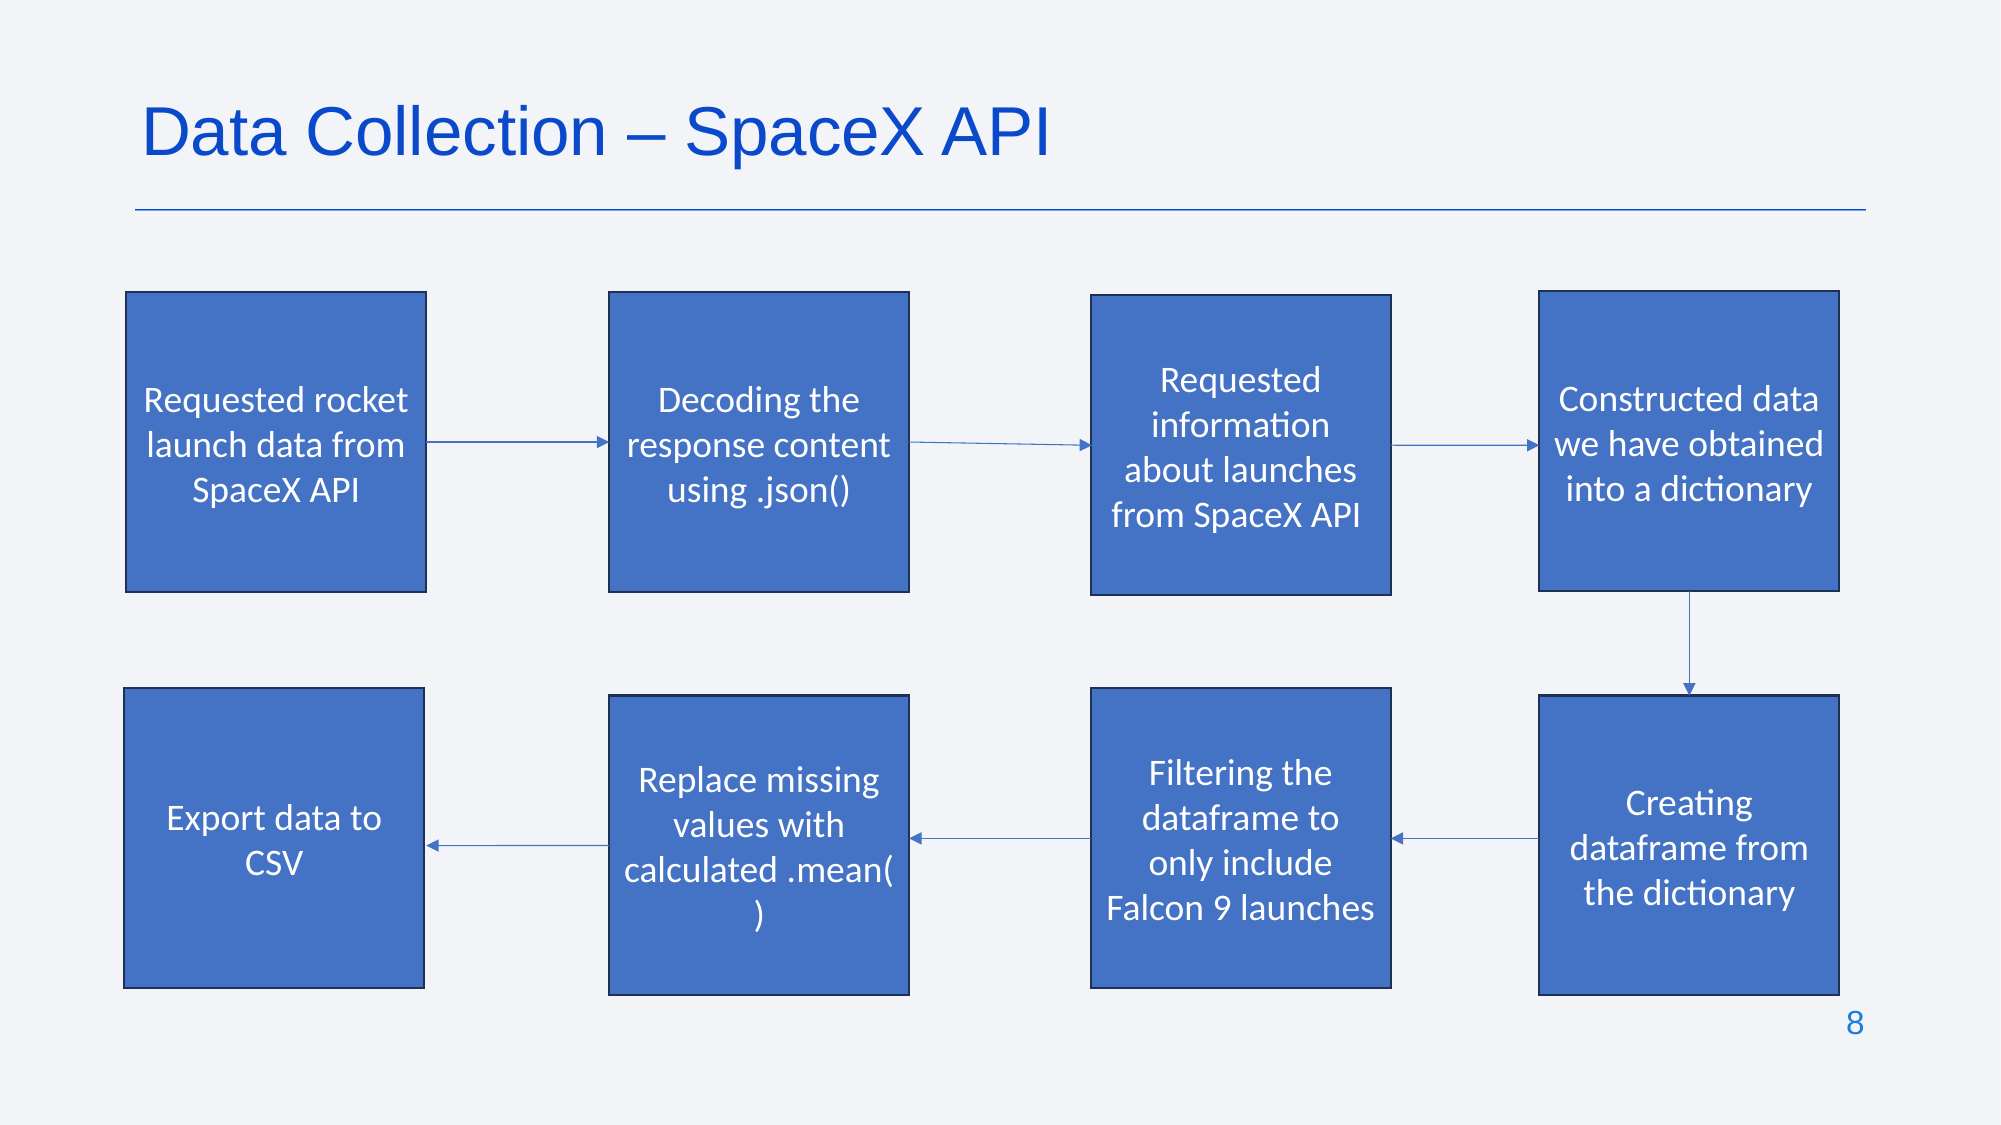

Data Collection – SpaceX API
Constructed data we have obtained into a dictionary
Requested rocket launch data from SpaceX API
Decoding the response content using .json()
Requested information about launches from SpaceX API
Export data to CSV
Filtering the dataframe to only include Falcon 9 launches
Replace missing values with calculated .mean()
Creating dataframe from the dictionary
8